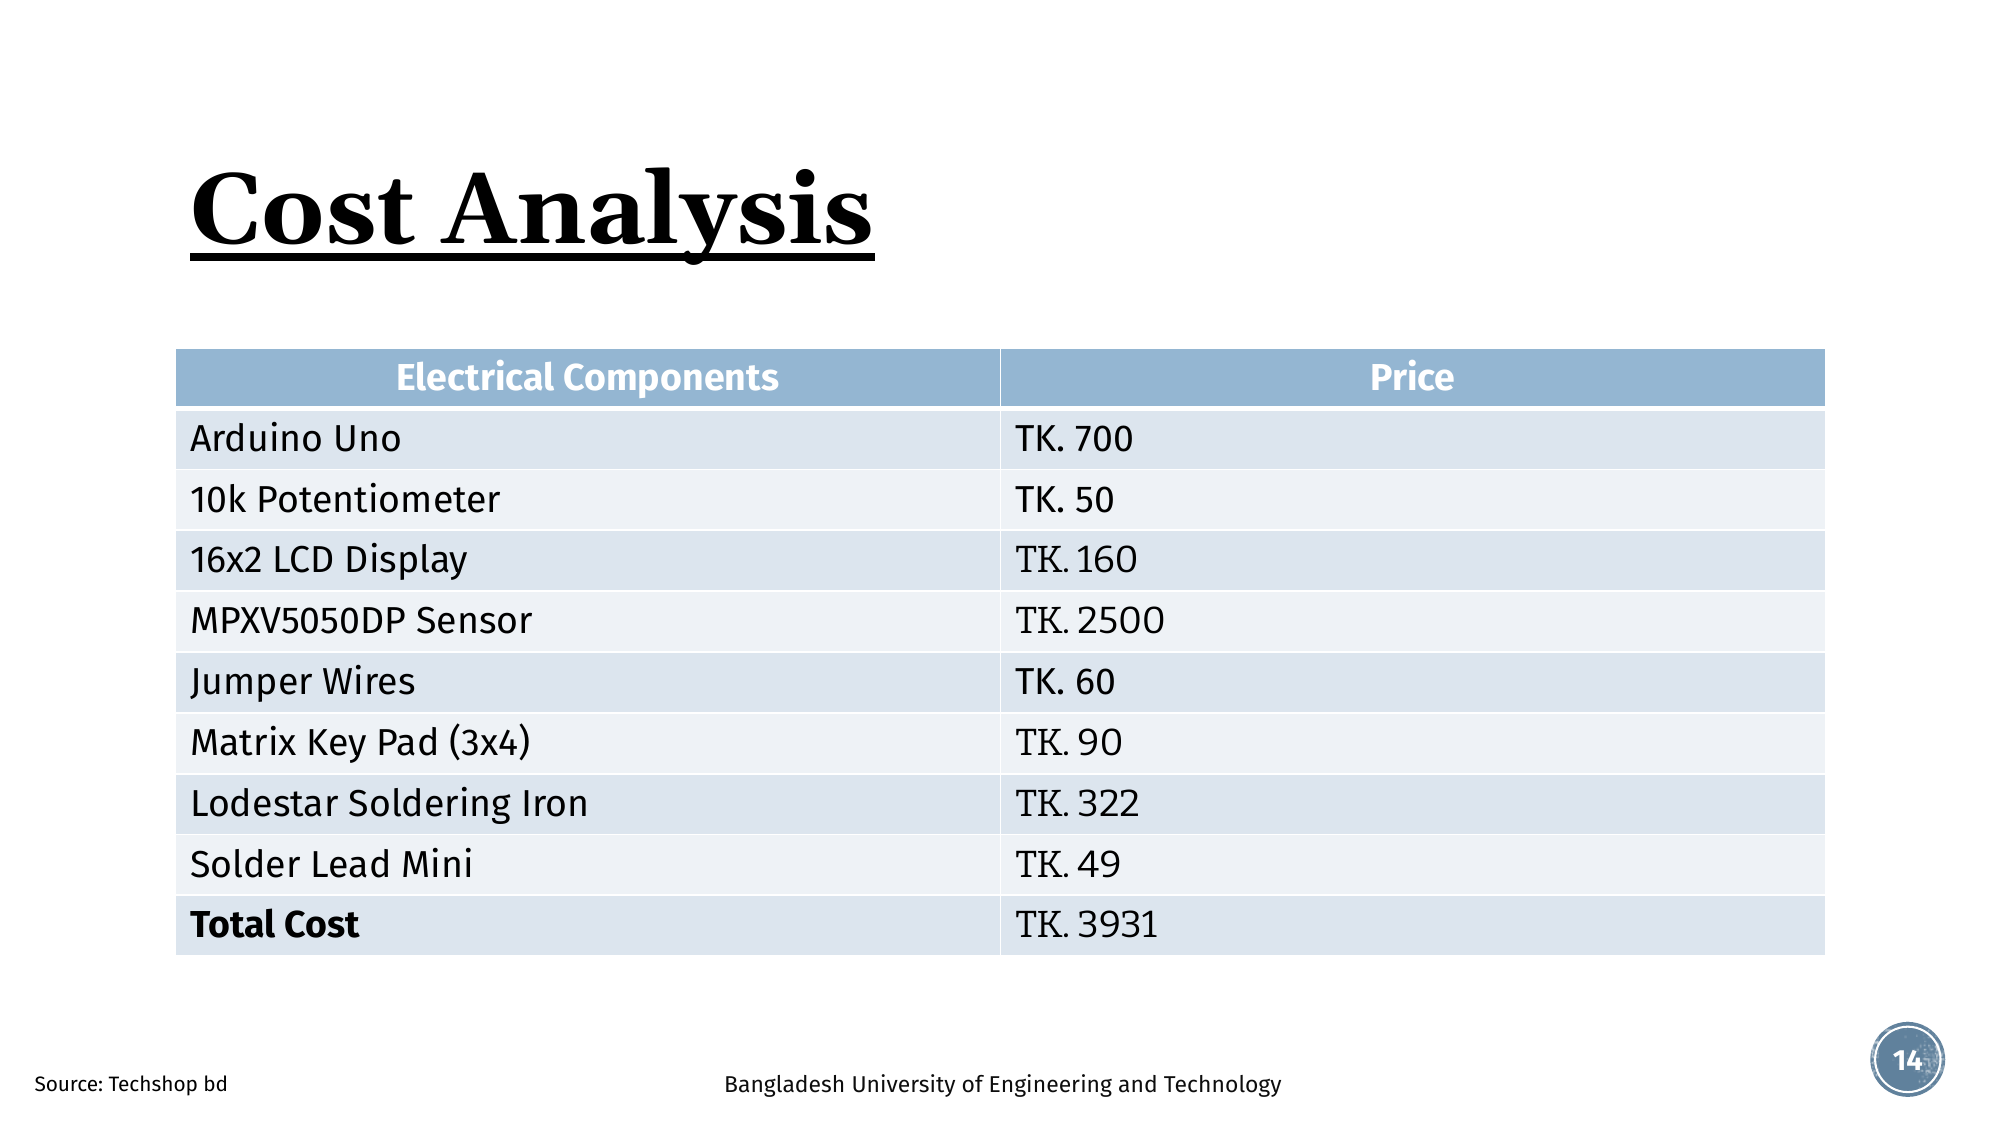

# Cost Analysis
| Electrical Components | Price |
| --- | --- |
| Arduino Uno | TK. 700 |
| 10k Potentiometer | TK. 50 |
| 16x2 LCD Display | TK. 160 |
| MPXV5050DP Sensor | TK. 2500 |
| Jumper Wires | TK. 60 |
| Matrix Key Pad (3x4) | TK. 90 |
| Lodestar Soldering Iron | TK. 322 |
| Solder Lead Mini | TK. 49 |
| Total Cost | TK. 3931 |
14
Bangladesh University of Engineering and Technology
Source: Techshop bd